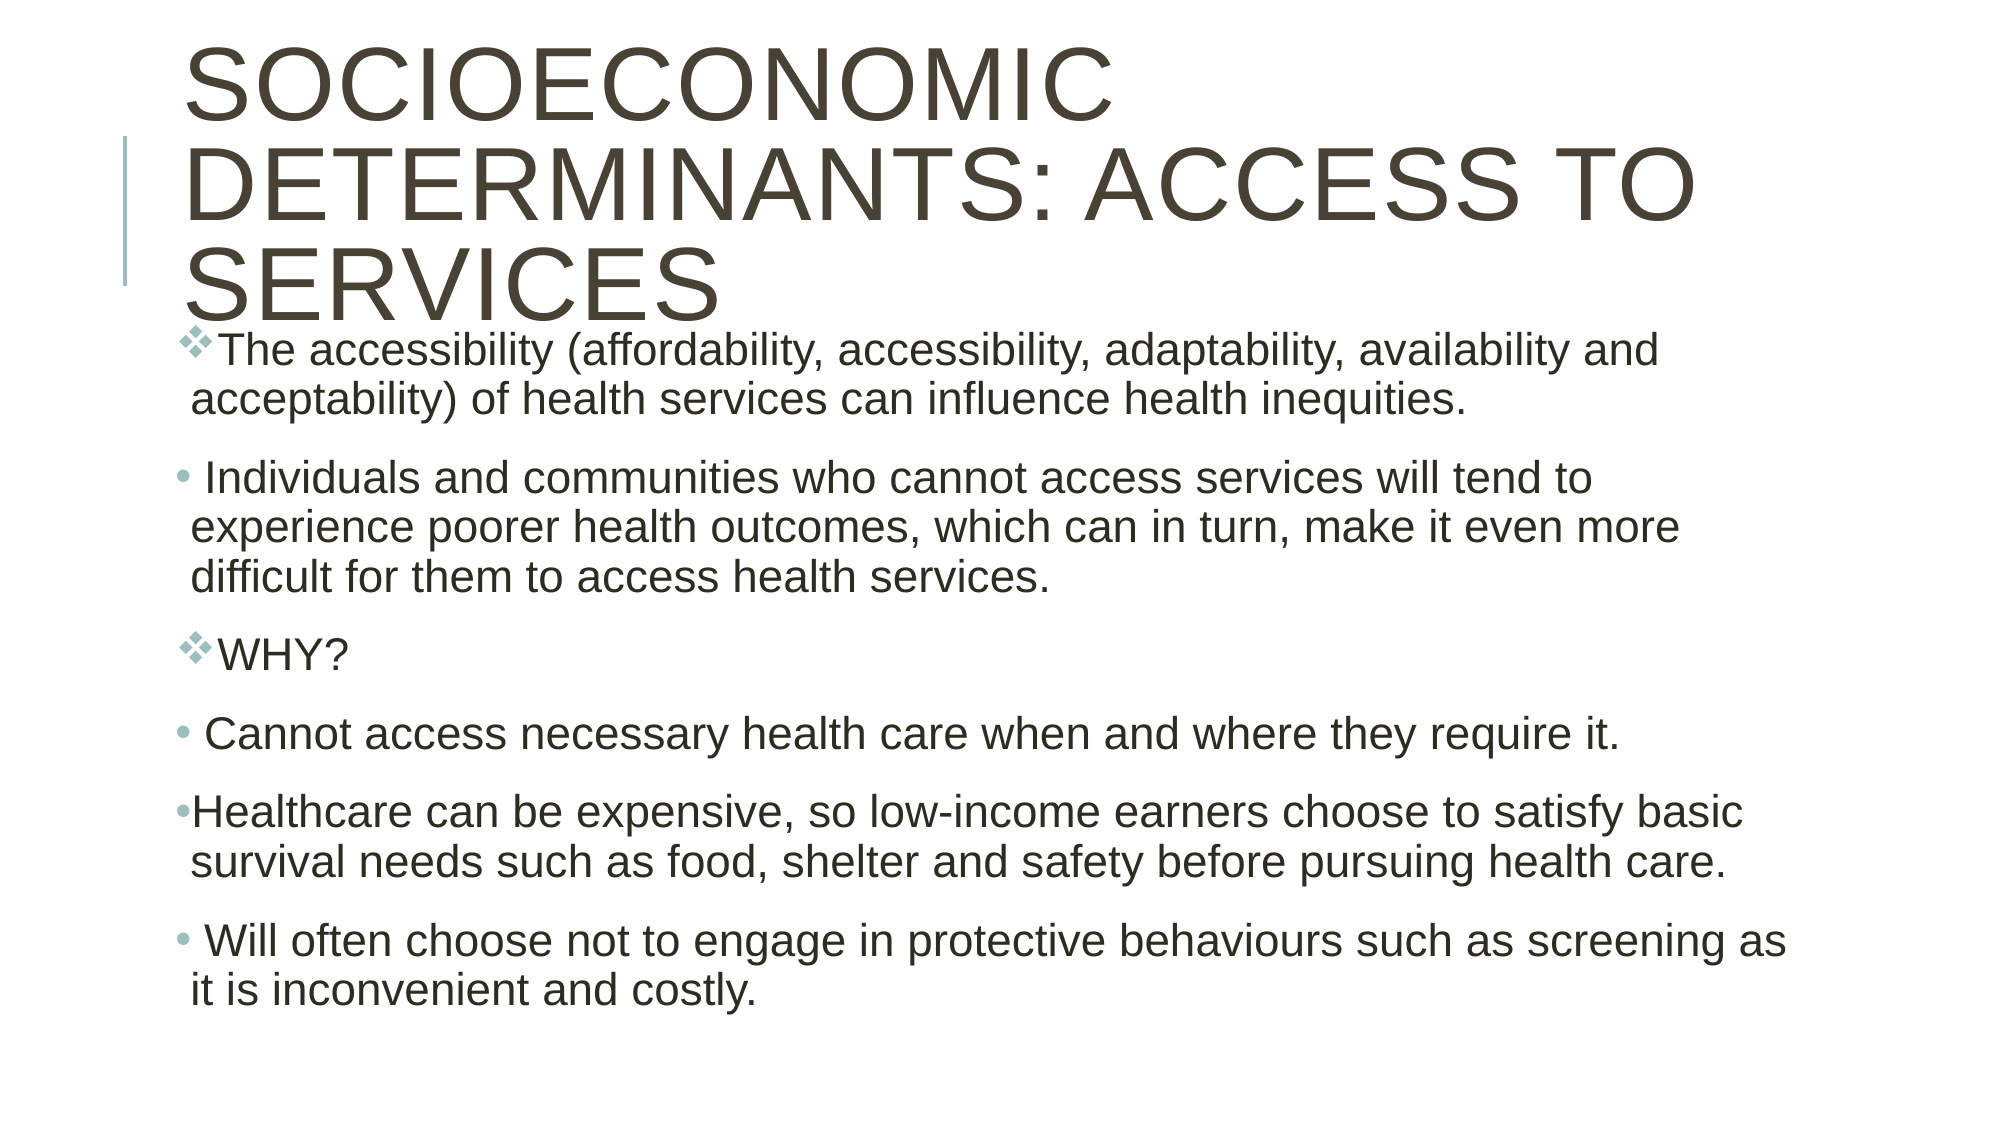

# Socioeconomic determinants: access to services
The accessibility (affordability, accessibility, adaptability, availability and acceptability) of health services can influence health inequities.
 Individuals and communities who cannot access services will tend to experience poorer health outcomes, which can in turn, make it even more difficult for them to access health services.
WHY?
 Cannot access necessary health care when and where they require it.
Healthcare can be expensive, so low-income earners choose to satisfy basic survival needs such as food, shelter and safety before pursuing health care.
 Will often choose not to engage in protective behaviours such as screening as it is inconvenient and costly.